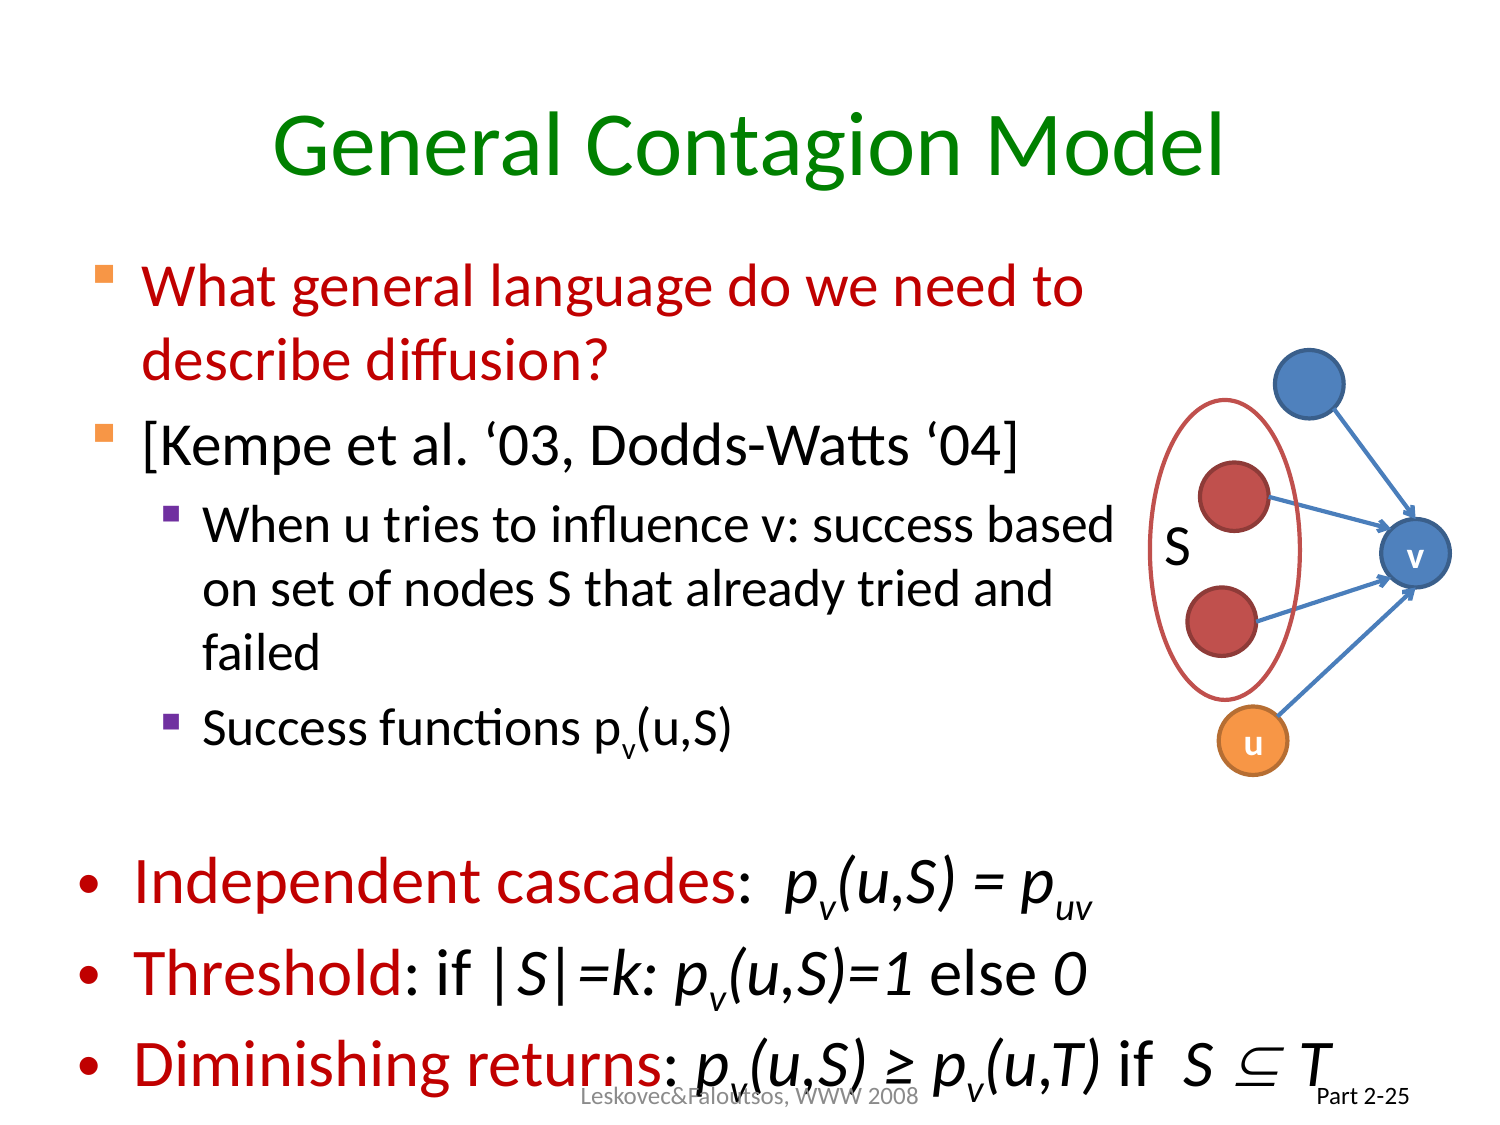

# General Contagion Model
What general language do we need to describe diffusion?
[Kempe et al. ‘03, Dodds-Watts ‘04]
When u tries to influence v: success based on set of nodes S that already tried and failed
Success functions pv(u,S)

S
v

u
Independent cascades:  pv(u,S) = puv
Threshold: if |S|=k: pv(u,S)=1 else 0
Diminishing returns: pv(u,S) ≥ pv(u,T) if  S ⊆ T
Leskovec&Faloutsos, WWW 2008
Part 2-25